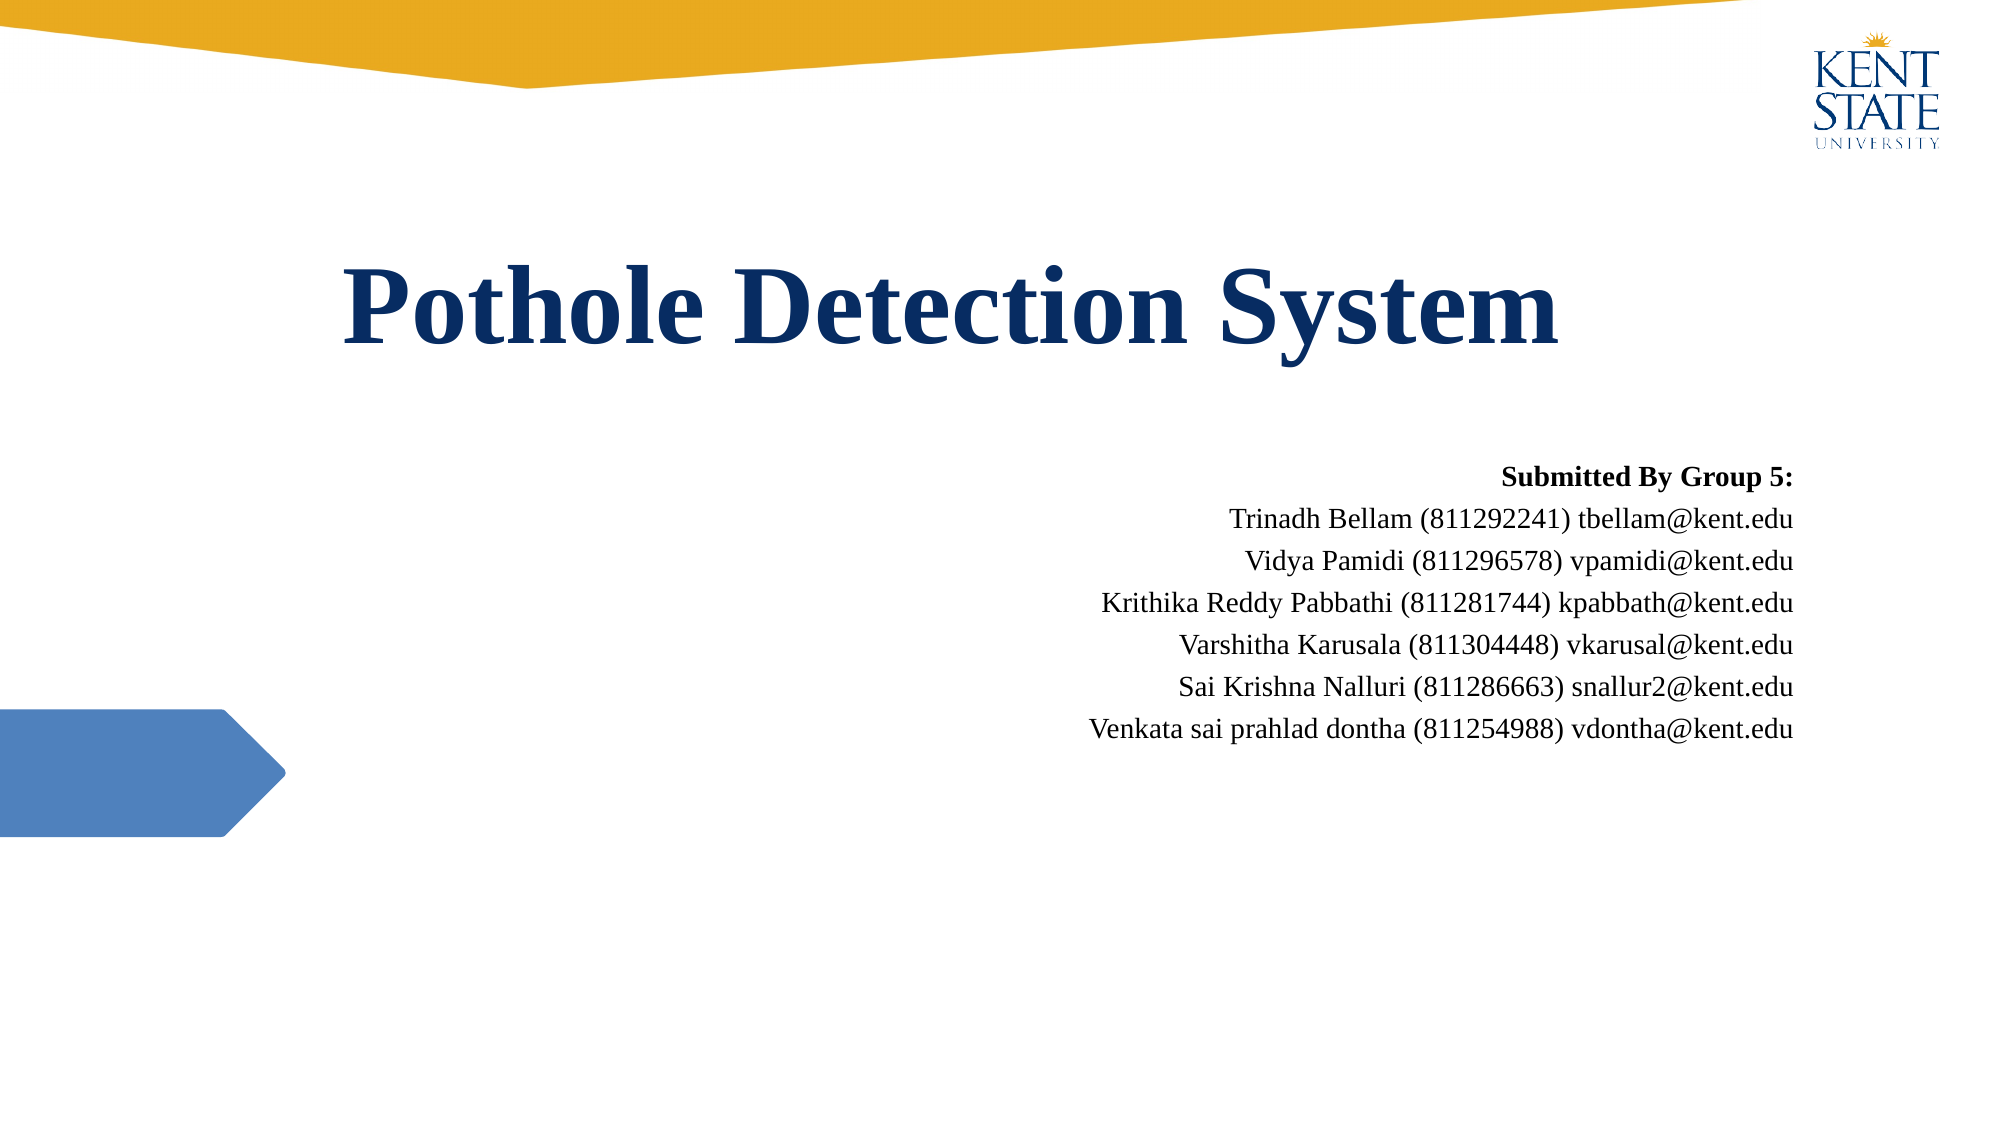

# Pothole Detection System
Submitted By Group 5:
Trinadh Bellam (811292241) tbellam@kent.edu
Vidya Pamidi (811296578) vpamidi@kent.edu
Krithika Reddy Pabbathi (811281744) kpabbath@kent.edu
Varshitha Karusala (811304448) vkarusal@kent.edu
Sai Krishna Nalluri (811286663) snallur2@kent.edu
Venkata sai prahlad dontha (811254988) vdontha@kent.edu